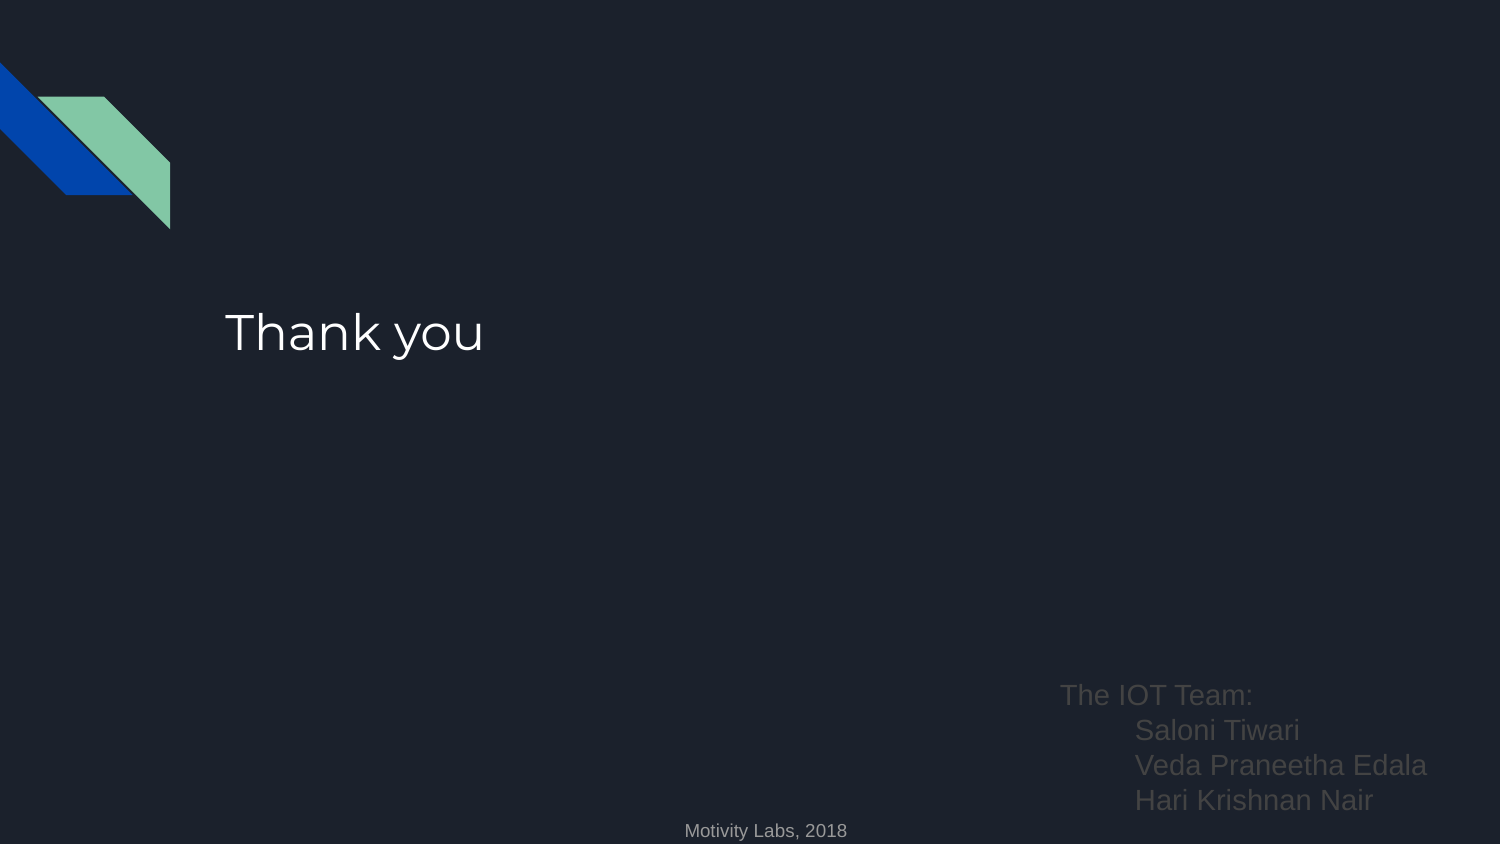

# Thank you
The IOT Team:
Saloni Tiwari
Veda Praneetha Edala
Hari Krishnan Nair